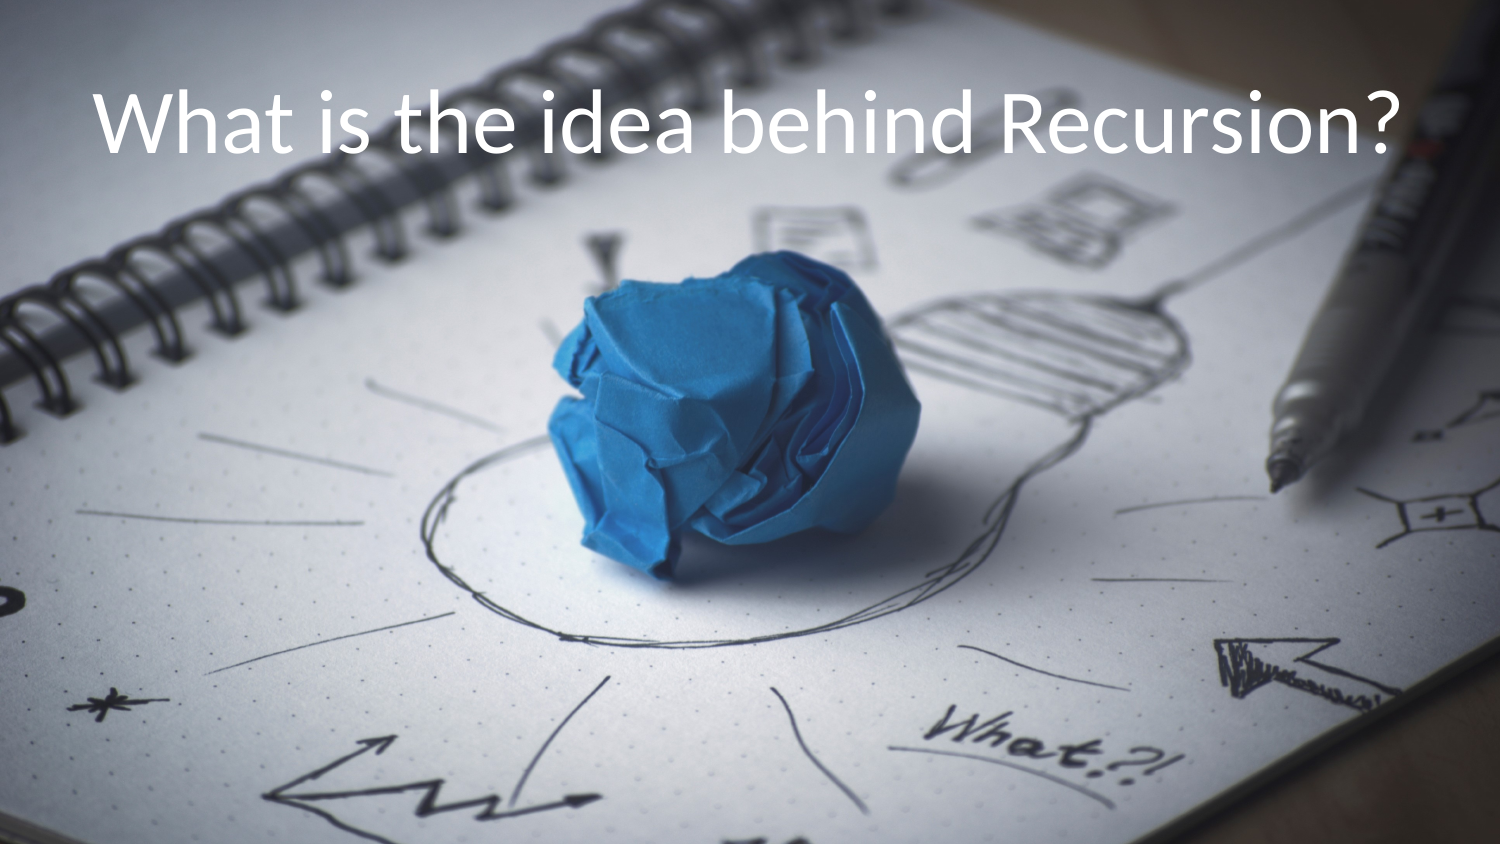

# What is the idea behind Recursion?